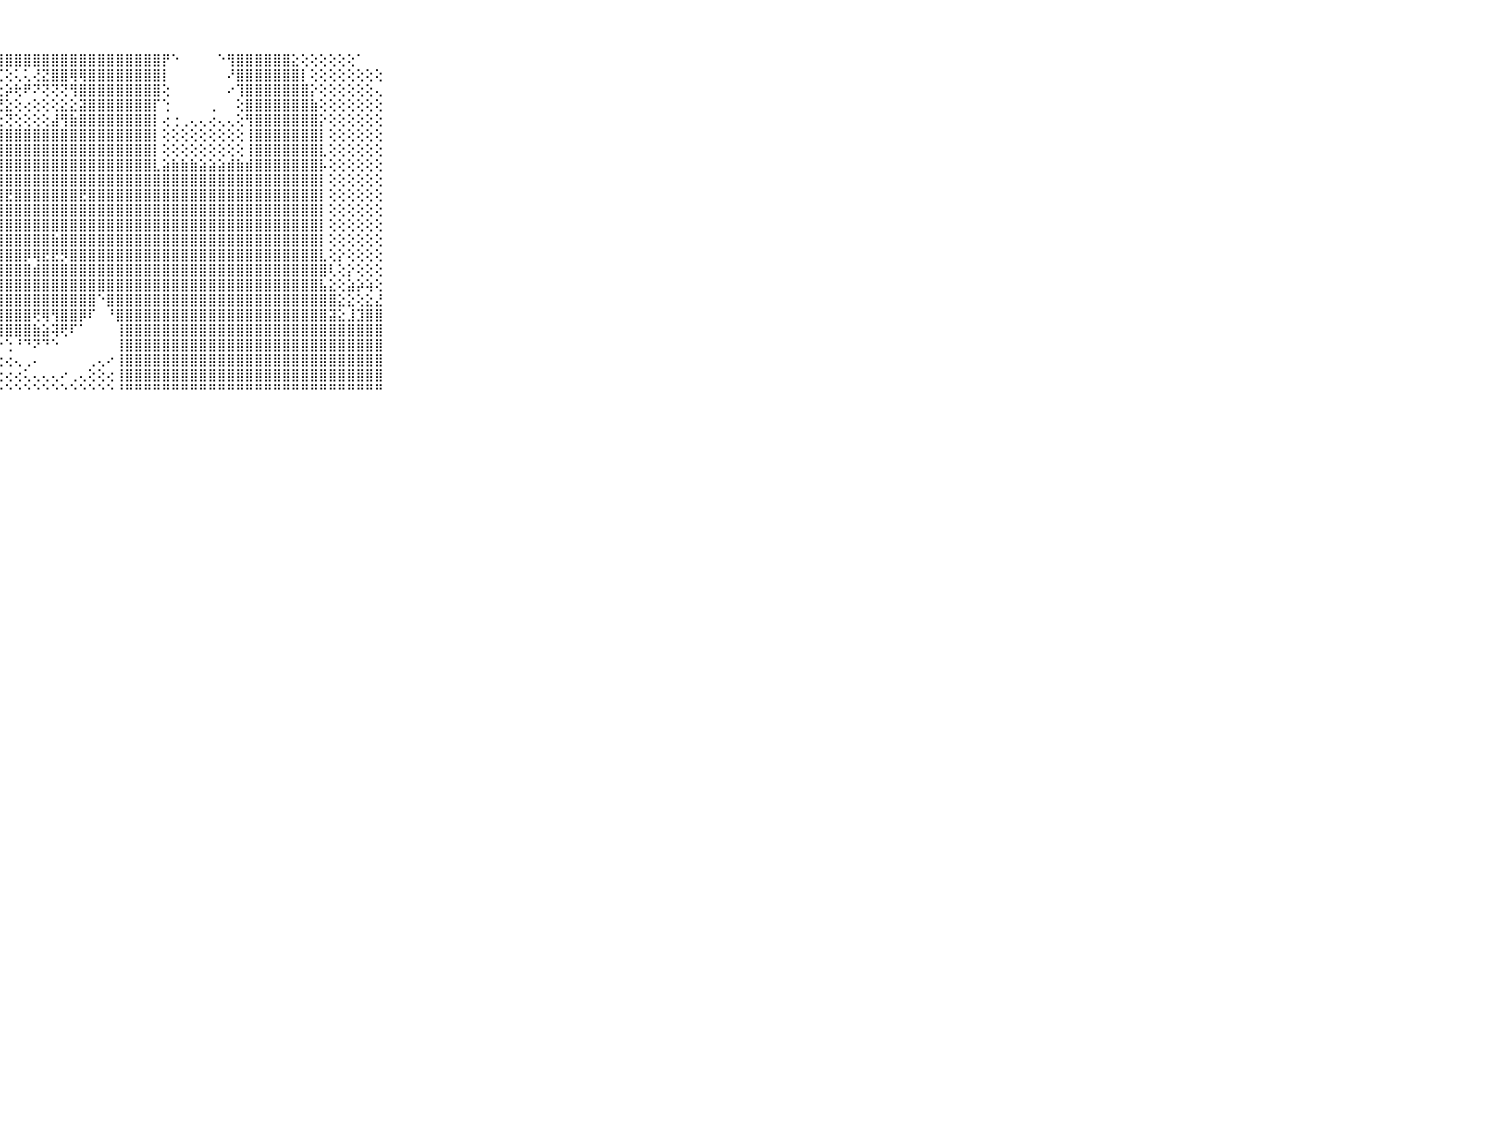

⠀⠀⠀⠀⠀⠀⠀⠀⠀⠀⠀⣾⣿⣿⣿⣿⣿⣿⣿⣿⣿⣿⣿⣿⣿⣿⣿⣿⣿⣿⣿⣿⣿⣿⣿⣿⣿⣿⣿⣿⣿⣿⣿⣿⣿⡟⠑⠀⠀⠀⠀⠑⢻⣿⣿⣿⣿⣿⣿⣕⢕⢕⢕⢕⢕⢕⠁⠀⠀⠀⠀⠀⠀⠀⠀⠀⠀⠀⠀⠀⠀
⠀⠀⠀⠀⠀⠀⠀⠀⠀⠀⠀⣿⣿⣿⣿⣿⣿⣿⣿⣿⣿⣿⣿⣿⡿⢿⢟⢏⢕⢅⢅⢜⣝⣿⣿⢿⢿⣿⣿⣿⣿⣿⣿⣿⣿⡇⠀⠀⠀⠀⠀⠀⠜⣿⣿⣿⣿⣿⣿⣿⡇⢕⢕⢕⢕⢕⢕⢕⢕⠀⠀⠀⠀⠀⠀⠀⠀⠀⠀⠀⠀
⠀⠀⠀⠀⠀⠀⠀⠀⠀⠀⠀⣿⣿⣿⣿⣿⣿⣿⣿⣿⣿⣿⣿⡿⢕⢕⢔⢕⡵⢗⠟⠝⢝⢝⢝⢻⣿⣿⣿⣿⣿⣿⣿⣿⣿⢕⠀⠀⠀⠀⠀⠀⠔⢹⣿⣿⣿⣿⣿⣿⣿⡕⢕⢕⢕⢕⢕⢕⢄⠀⠀⠀⠀⠀⠀⠀⠀⠀⠀⠀⠀
⠀⠀⠀⠀⠀⠀⠀⠀⠀⠀⠀⣿⣿⣿⣿⣿⣿⣿⣿⣿⣿⣿⢕⢕⢕⣕⢕⢜⣕⢕⢔⢕⢕⢕⣕⣕⣽⣿⣿⣿⣿⣿⣿⣿⡏⢑⠀⠀⠀⠀⢀⠀⠀⢕⣿⣿⣿⣿⣿⣿⣿⣷⢕⢕⢕⢕⢕⢕⢕⠀⠀⠀⠀⠀⠀⠀⠀⠀⠀⠀⠀
⠀⠀⠀⠀⠀⠀⠀⠀⠀⠀⠀⣿⣿⣿⣿⣿⣿⣿⣿⣿⣿⢕⡵⢕⢕⢟⢝⢕⢝⢕⢕⢕⢕⣼⢻⣷⣿⣿⣿⣿⣿⣿⣿⣿⡇⢔⢐⢀⢄⢄⢔⢄⢄⢕⢻⣿⣿⣿⣿⣿⣿⣿⡕⢕⢕⢕⢕⢕⢕⠀⠀⠀⠀⠀⠀⠀⠀⠀⠀⠀⠀
⠀⠀⠀⠀⠀⠀⠀⠀⠀⠀⠀⣿⣿⣿⣿⣿⣿⣿⣿⣿⣿⢕⢜⢗⣺⣷⣾⣿⣿⣿⣿⣿⣿⣿⣿⣿⣿⣿⣿⣿⣿⣿⣿⣿⡇⢕⢕⢕⢕⢕⢕⢕⢕⢕⢸⣿⣿⣿⣿⣿⣿⣿⡇⢕⢕⢕⢕⢕⢕⠀⠀⠀⠀⠀⠀⠀⠀⠀⠀⠀⠀
⠀⠀⠀⠀⠀⠀⠀⠀⠀⠀⠀⣿⣿⣿⣿⣿⣿⣿⣿⣿⣿⢕⢕⢸⣿⣿⣿⣿⣿⣿⣿⣿⣿⣿⣿⣿⣿⣿⣿⣿⣿⣿⣿⣿⡇⢕⢕⢕⢕⢕⢕⢕⢕⢕⢸⣿⣿⣿⣿⣿⣿⣿⣇⢕⢕⢕⢕⢕⢕⠀⠀⠀⠀⠀⠀⠀⠀⠀⠀⠀⠀
⠀⠀⠀⠀⠀⠀⠀⠀⠀⠀⠀⣿⣿⣿⣿⣿⣿⣿⣿⣿⣿⢕⢕⣾⣿⣿⣿⣿⣿⣿⣿⣿⣿⣿⣿⣿⣿⣿⣿⣿⣿⣿⣿⣿⣇⣵⣷⣷⣷⣵⣵⣵⣾⣷⣾⣿⣿⣿⣿⣿⣿⣿⡧⢕⢕⢕⢕⢕⢕⠀⠀⠀⠀⠀⠀⠀⠀⠀⠀⠀⠀
⠀⠀⠀⠀⠀⠀⠀⠀⠀⠀⠀⣿⣿⣿⣿⣿⣿⣿⣿⣿⣿⢕⢕⣻⣿⣿⣿⣿⣿⣿⣿⣿⣿⣿⣿⣿⣿⣿⣿⣿⣿⣿⣿⣿⣿⣿⣿⣿⣿⣿⣿⣿⣿⣿⣿⣿⣿⣿⣿⣿⣿⣿⡇⢕⢕⢕⢕⢕⢕⠀⠀⠀⠀⠀⠀⠀⠀⠀⠀⠀⠀
⠀⠀⠀⠀⠀⠀⠀⠀⠀⠀⠀⣿⣿⣿⣿⣿⣿⣿⣿⣿⣿⡕⢕⣿⣿⣿⣿⣿⣟⣿⣿⣿⣿⣿⣿⣿⣟⣿⣿⣿⣿⣿⣿⣿⣿⣿⣿⣿⣿⣿⣿⣿⣿⣿⣿⣿⣿⣿⣿⣿⣿⣿⡇⢕⢕⢕⢕⢕⢕⠀⠀⠀⠀⠀⠀⠀⠀⠀⠀⠀⠀
⠀⠀⠀⠀⠀⠀⠀⠀⠀⠀⠀⣿⣿⣿⣿⣿⣿⣿⣿⣿⣿⣷⣕⣿⣿⣿⣿⣿⣿⣿⣿⣿⣿⣿⣿⣿⣿⣿⣿⣿⣿⣿⣿⣿⣿⣿⣿⣿⣿⣿⣿⣿⣿⣿⣿⣿⣿⣿⣿⣿⣿⣿⡇⢕⢕⢕⢕⢕⢕⠀⠀⠀⠀⠀⠀⠀⠀⠀⠀⠀⠀
⠀⠀⠀⠀⠀⠀⠀⠀⠀⠀⠀⣿⣿⣿⣿⣿⣿⣿⣿⣿⣿⣿⣿⣿⣿⣿⣿⣿⣿⣿⣿⣿⣿⣿⣿⣿⣿⣿⣿⣿⣿⣿⣿⣿⣿⣿⣿⣿⣿⣿⣿⣿⣿⣿⣿⣿⣿⣿⣿⣿⣿⣿⡇⢕⢕⢕⢕⢕⢕⠀⠀⠀⠀⠀⠀⠀⠀⠀⠀⠀⠀
⠀⠀⠀⠀⠀⠀⠀⠀⠀⠀⠀⣿⣿⣿⣿⣿⣿⣿⣿⣿⣿⣿⣿⣿⣿⣿⣿⣿⣿⣿⣿⣿⣿⣷⣿⣿⣿⣿⣿⣿⣿⣿⣿⣿⣿⣿⣿⣿⣿⣿⣿⣿⣿⣿⣿⣿⣿⣿⣿⣿⣿⣿⡇⢕⢕⢕⢕⢕⢕⠀⠀⠀⠀⠀⠀⠀⠀⠀⠀⠀⠀
⠀⠀⠀⠀⠀⠀⠀⠀⠀⠀⠀⣿⣿⣿⣿⣿⣿⣿⣿⣿⣿⣿⣿⣿⣿⣿⣿⣿⣿⣿⡿⢿⣟⣟⡻⣿⣿⣿⣿⣿⣿⣿⣿⣿⣿⣿⣿⣿⣿⣿⣿⣿⣿⣿⣿⣿⣿⣿⣿⣿⣿⣿⣇⢕⡕⢕⢕⢕⢕⠀⠀⠀⠀⠀⠀⠀⠀⠀⠀⠀⠀
⠀⠀⠀⠀⠀⠀⠀⠀⠀⠀⠀⣿⣿⣿⣿⣿⣿⣿⣿⣿⣿⣿⣿⣿⣿⣿⣿⣿⣿⣿⣿⣾⣿⣿⣿⣿⣿⣿⣿⣿⣿⣿⣿⣿⣿⣿⣿⣿⣿⣿⣿⣿⣿⣿⣿⣿⣿⣿⣿⣿⣿⣿⣿⢇⢕⡕⢕⢕⢕⠀⠀⠀⠀⠀⠀⠀⠀⠀⠀⠀⠀
⠀⠀⠀⠀⠀⠀⠀⠀⠀⠀⠀⣿⣿⣿⣿⣿⣿⣿⣿⣿⣿⣿⣿⣿⣿⣿⣿⣿⣿⣿⣿⣿⣿⣿⣿⣿⣿⣿⣿⣿⣿⣿⣿⣿⣿⣿⣿⣿⣿⣿⣿⣿⣿⣿⣿⣿⣿⣿⣿⣿⣿⣿⣧⣕⢕⣵⡵⢵⢕⠀⠀⠀⠀⠀⠀⠀⠀⠀⠀⠀⠀
⠀⠀⠀⠀⠀⠀⠀⠀⠀⠀⠀⣿⣿⣿⣿⣿⣿⣿⣿⣿⣿⣿⣿⣿⢇⣿⣿⣿⣿⣿⣿⣿⣿⣿⣿⣿⣿⣿⠑⣿⣿⣿⣿⣿⣿⣿⣿⣿⣿⣿⣿⣿⣿⣿⣿⣿⣿⣿⣿⣿⣿⣿⣿⣿⣕⣕⢕⣕⣜⠀⠀⠀⠀⠀⠀⠀⠀⠀⠀⠀⠀
⠀⠀⠀⠀⠀⠀⠀⠀⠀⠀⠀⣿⣿⣿⣿⣿⣿⣿⣿⣿⣿⣿⣿⡇⢕⢹⣿⣿⣿⣿⣿⢟⢿⢻⣿⣿⡿⠏⠀⠘⣿⣿⣿⣿⣿⣿⣿⣿⣿⣿⣿⣿⣿⣿⣿⣿⣿⣿⣿⣿⣿⣿⣿⣽⣕⣸⣹⣿⣿⠀⠀⠀⠀⠀⠀⠀⠀⠀⠀⠀⠀
⠀⠀⠀⠀⠀⠀⠀⠀⠀⠀⠀⣿⣿⣿⣿⣿⣿⣿⣿⣿⣿⣿⣿⡇⢕⢕⢜⢻⣿⣿⣿⣷⣵⢽⢟⠏⠁⠀⠀⠀⢸⣿⣿⣿⣿⣿⣿⣿⣿⣿⣿⣿⣿⣿⣿⣿⣿⣿⣿⣿⣿⣿⣿⣿⣿⣿⣿⣿⣿⠀⠀⠀⠀⠀⠀⠀⠀⠀⠀⠀⠀
⠀⠀⠀⠀⠀⠀⠀⠀⠀⠀⠀⣿⣿⣿⣿⣿⣿⣿⣿⣿⣿⣿⣿⡇⠑⢕⢑⠑⢑⠘⠙⠝⠙⠑⠀⠀⠀⠀⠀⠀⢸⣿⣿⣿⣿⣿⣿⣿⣿⣿⣿⣿⣿⣿⣿⣿⣿⣿⣿⣿⣿⣿⣿⣿⣿⣿⣿⣿⣿⠀⠀⠀⠀⠀⠀⠀⠀⠀⠀⠀⠀
⠀⠀⠀⠀⠀⠀⠀⠀⠀⠀⠀⣿⣿⣿⣿⣿⣿⣿⣿⣿⣿⣿⣿⣇⠀⢕⢕⢕⢔⢄⢀⠄⠀⠀⠀⠀⠀⢀⢄⠔⢸⣿⣿⣿⣿⣿⣿⣿⣿⣿⣿⣿⣿⣿⣿⣿⣿⣿⣿⣿⣿⣿⣿⣿⣿⣿⣿⣿⣿⠀⠀⠀⠀⠀⠀⠀⠀⠀⠀⠀⠀
⠀⠀⠀⠀⠀⠀⠀⠀⠀⠀⠀⣿⣿⣿⣿⣿⣿⣿⣿⣿⣿⣿⣿⣿⣇⢕⢕⢕⢔⢔⢅⢄⢄⢄⠔⢀⢄⢕⢕⢔⢸⣿⣿⣿⣿⣿⣿⣿⣿⣿⣿⣿⣿⣿⣿⣿⣿⣿⣿⣿⣿⣿⣿⣿⣿⣿⣿⣿⣿⠀⠀⠀⠀⠀⠀⠀⠀⠀⠀⠀⠀
⠀⠀⠀⠀⠀⠀⠀⠀⠀⠀⠀⠛⠛⠛⠛⠛⠛⠛⠛⠛⠛⠛⠛⠛⠛⠑⠑⠑⠑⠑⠑⠑⠑⠑⠑⠑⠑⠑⠑⠑⠘⠛⠛⠛⠛⠛⠛⠛⠛⠛⠛⠛⠛⠛⠛⠛⠛⠛⠛⠛⠛⠛⠛⠛⠛⠛⠛⠛⠛⠀⠀⠀⠀⠀⠀⠀⠀⠀⠀⠀⠀